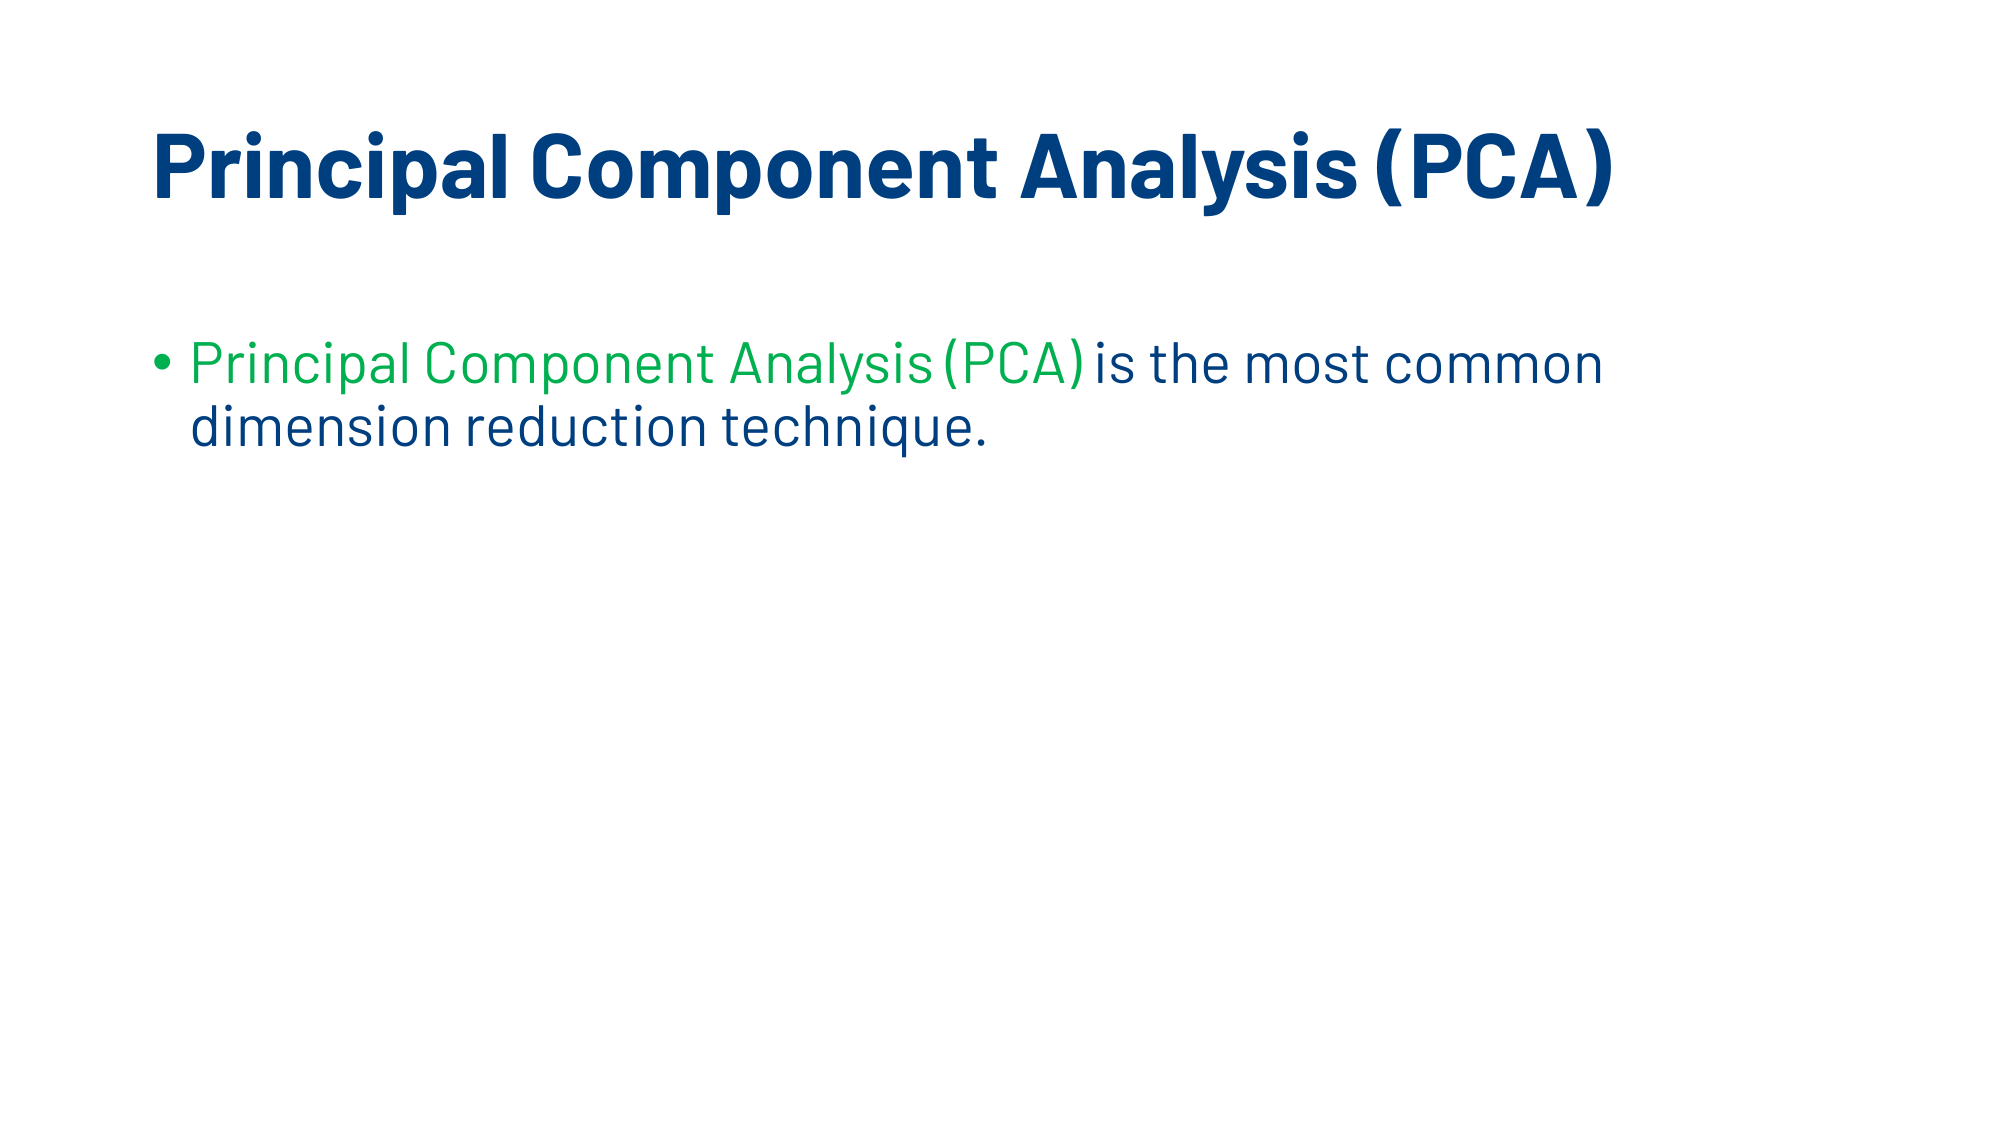

# Principal Component Analysis (PCA)

Principal Component Analysis (PCA) is the most common dimension reduction technique.